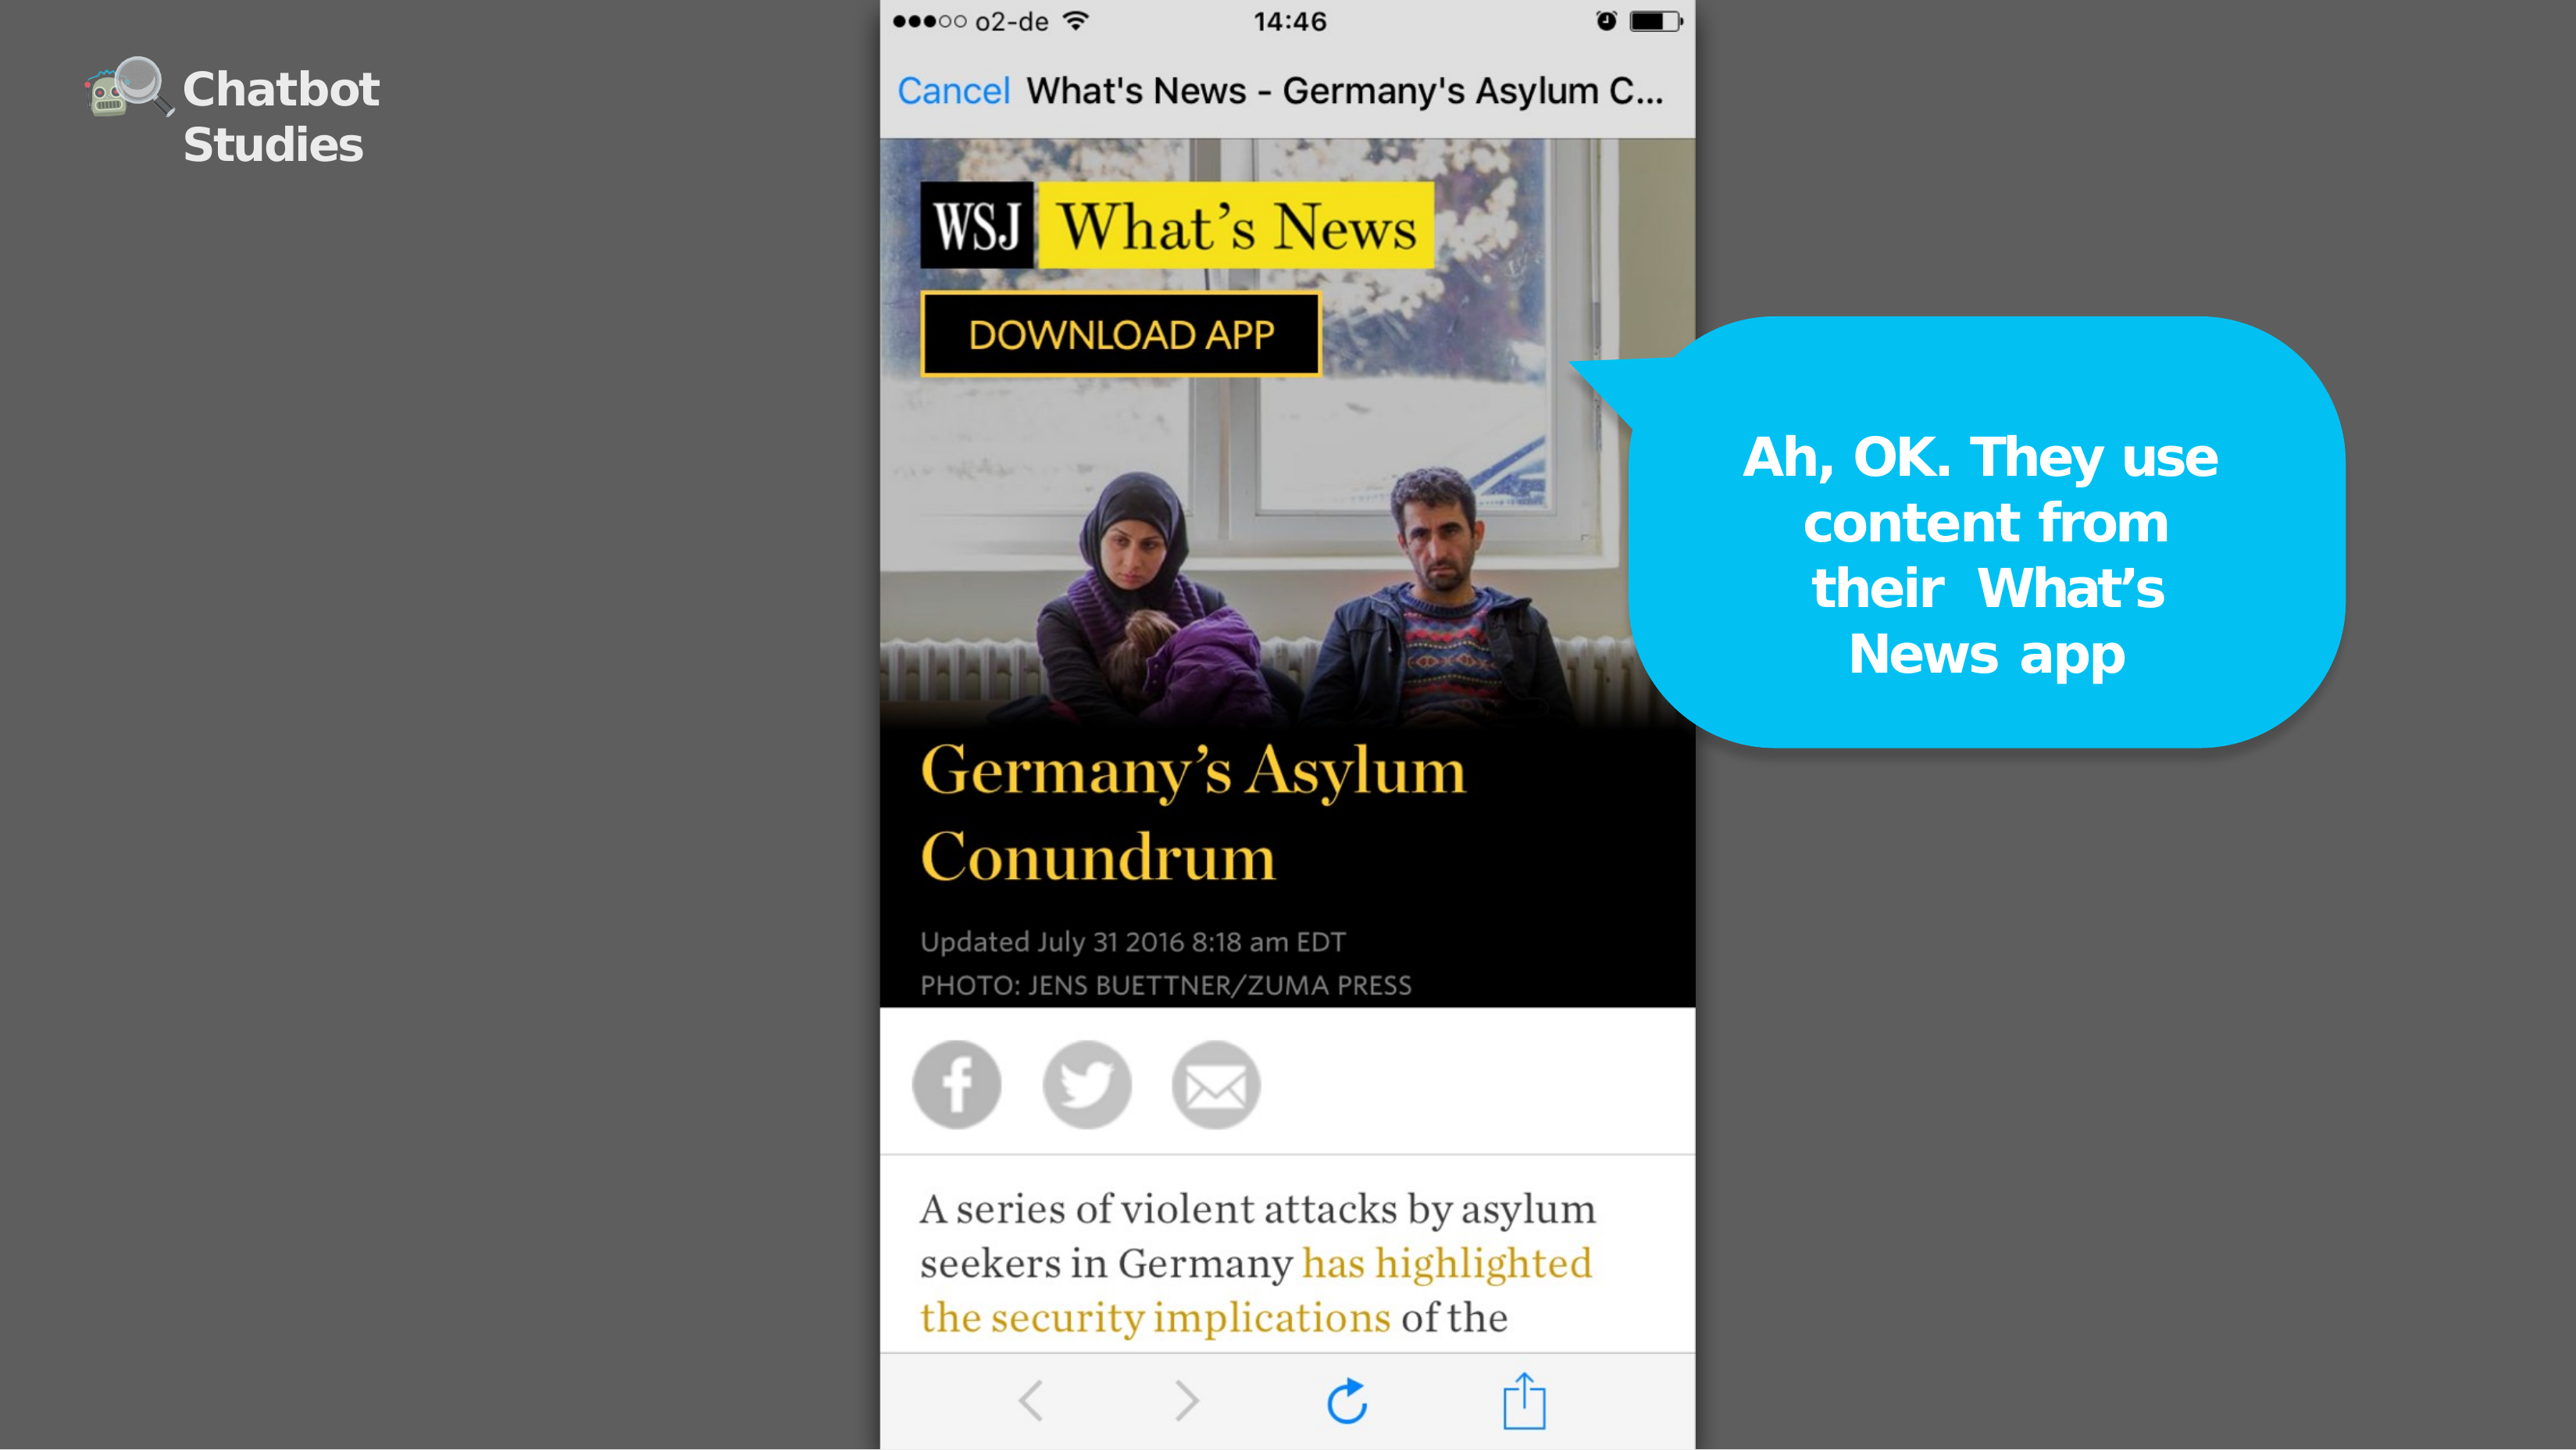

Chatbot Studies

# Ah, OK. They use  content from their  What’s News app